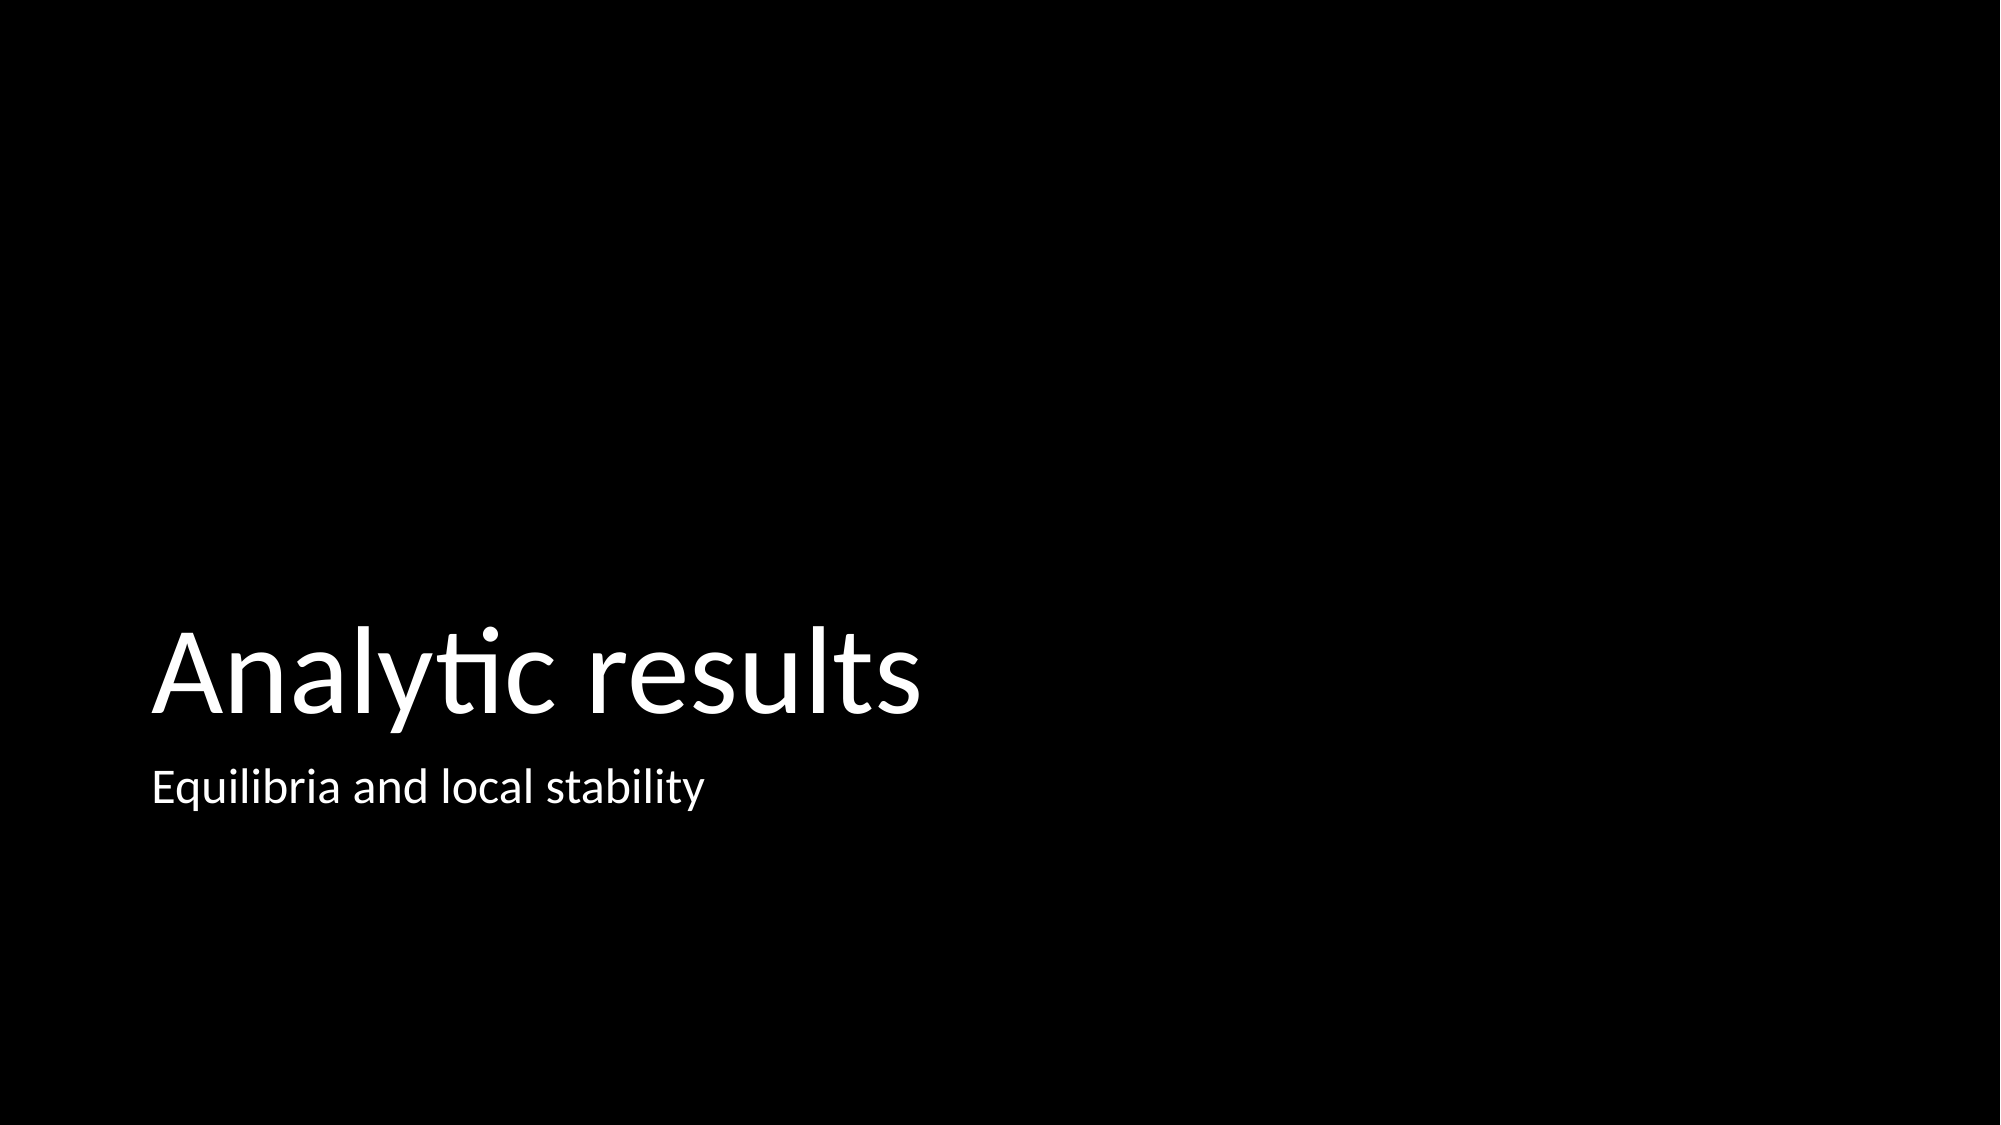

# Analytic results
Equilibria and local stability